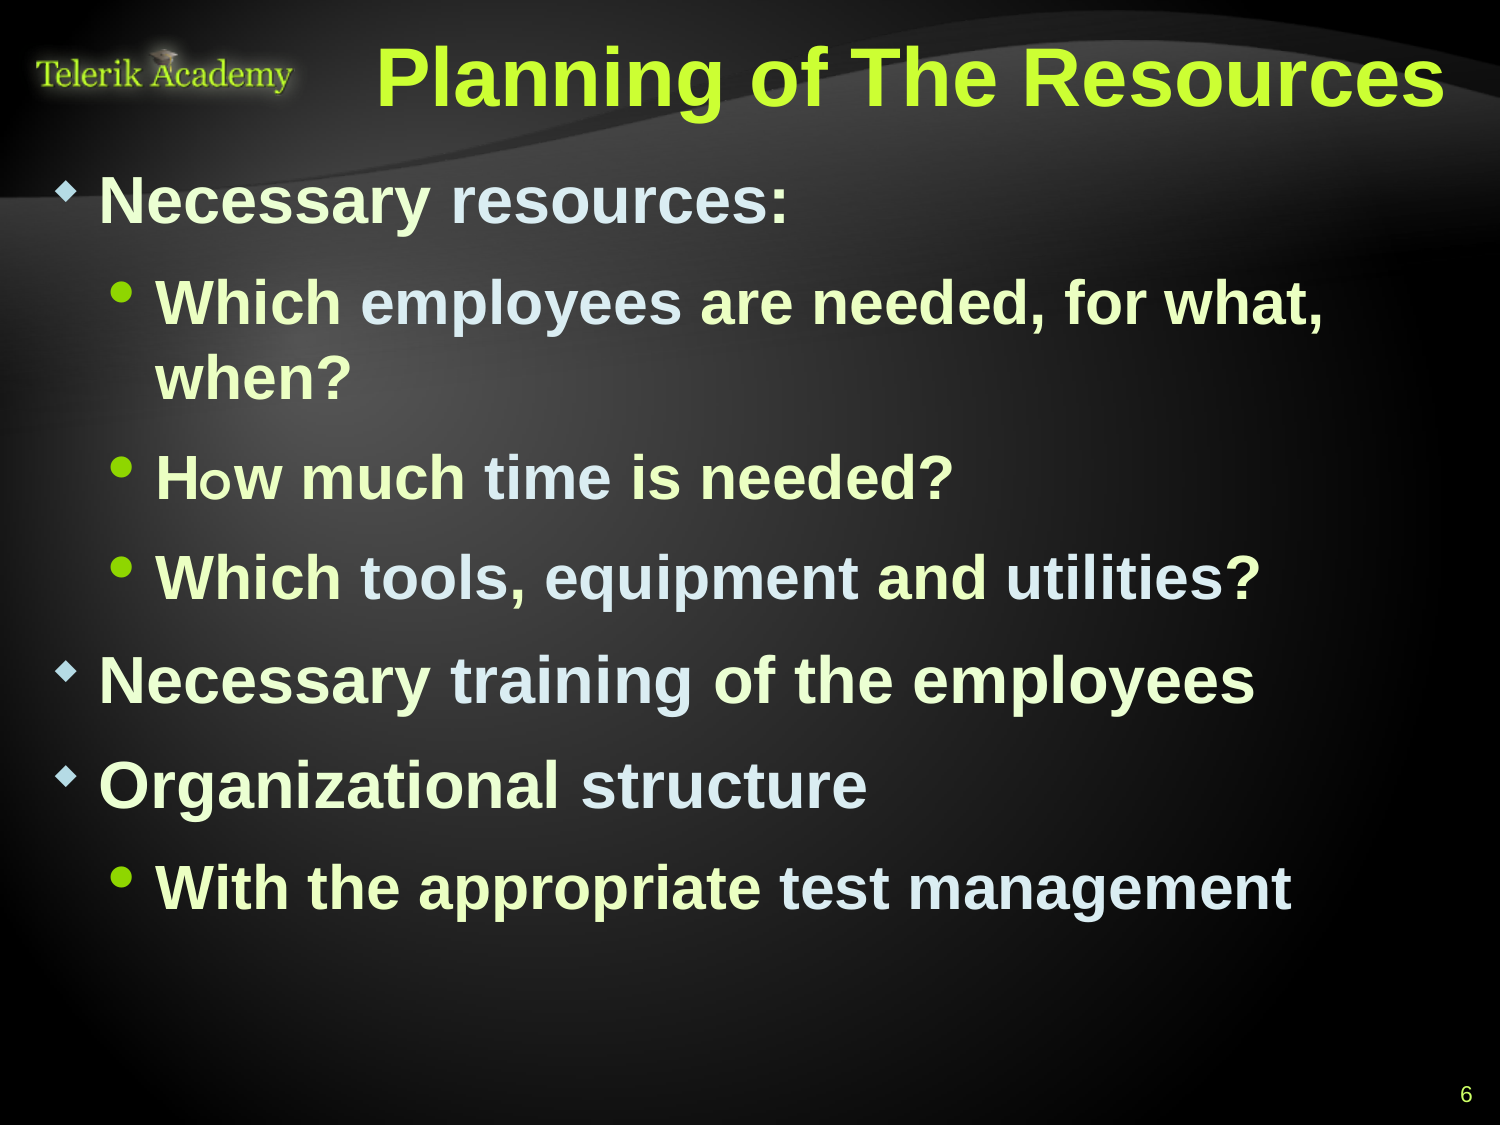

# Planning of The Resources
Necessary resources:
Which employees are needed, for what, when?
How much time is needed?
Which tools, equipment and utilities?
Necessary training of the employees
Organizational structure
With the appropriate test management
6